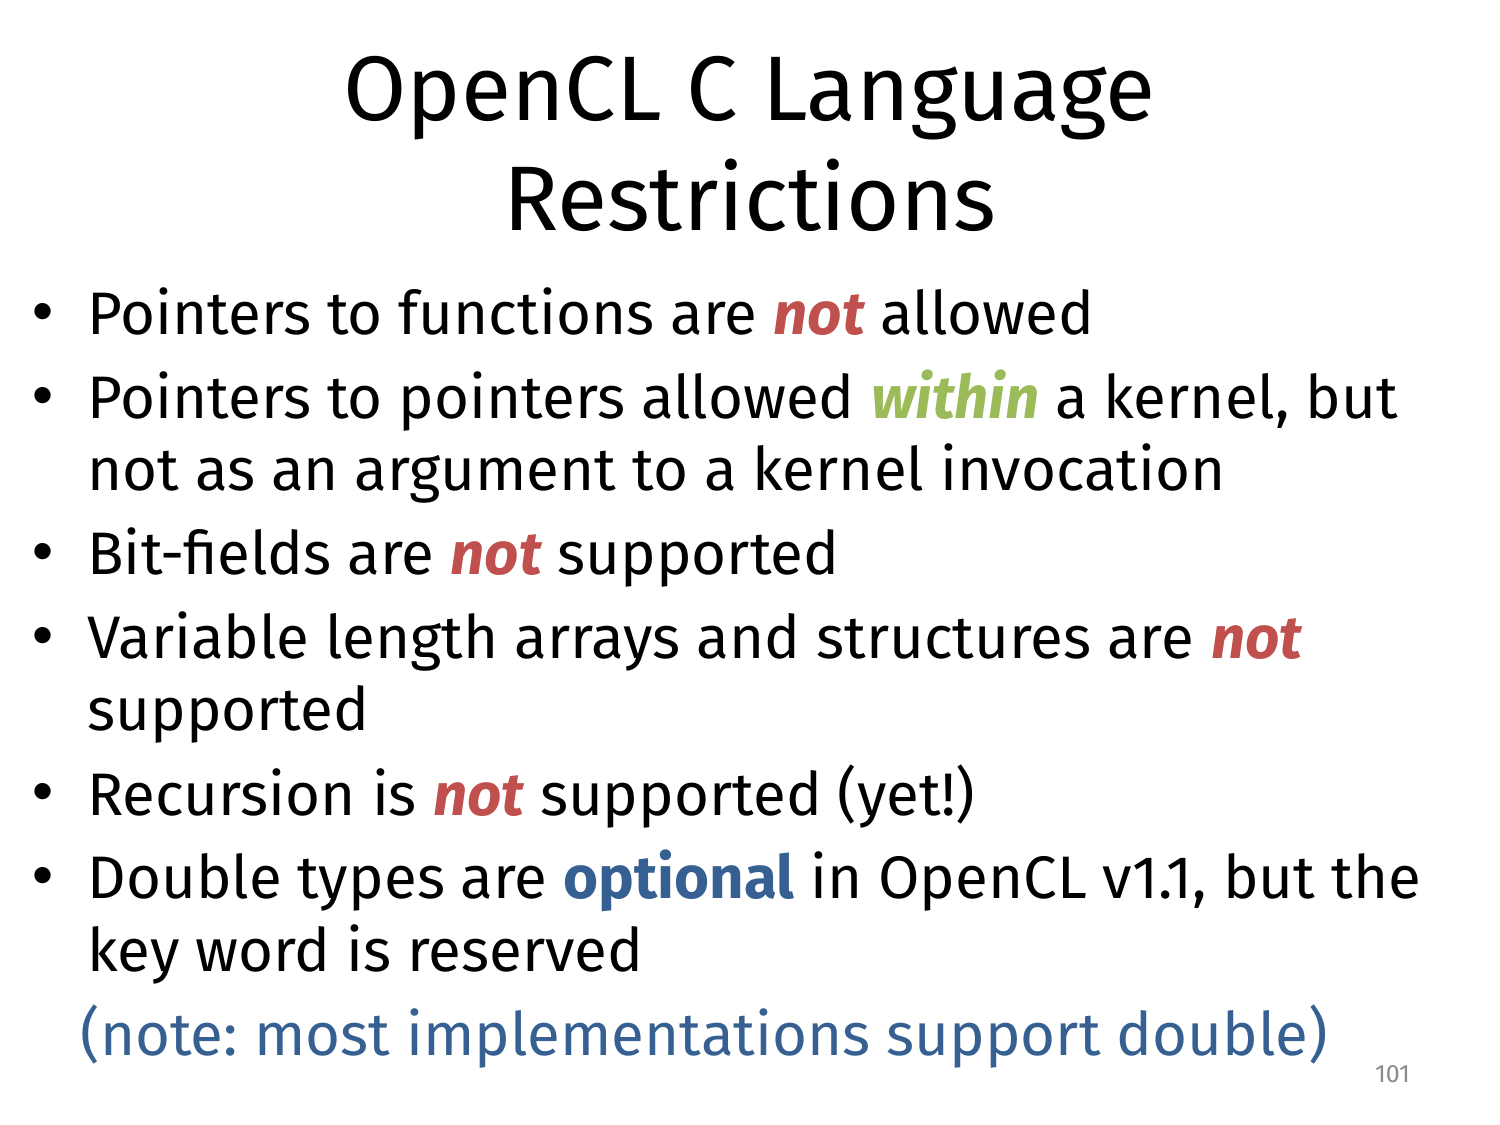

# OpenCL C Language Restrictions
Pointers to functions are not allowed
Pointers to pointers allowed within a kernel, but not as an argument to a kernel invocation
Bit-fields are not supported
Variable length arrays and structures are not supported
Recursion is not supported (yet!)
Double types are optional in OpenCL v1.1, but the key word is reserved
   (note: most implementations support double)
101